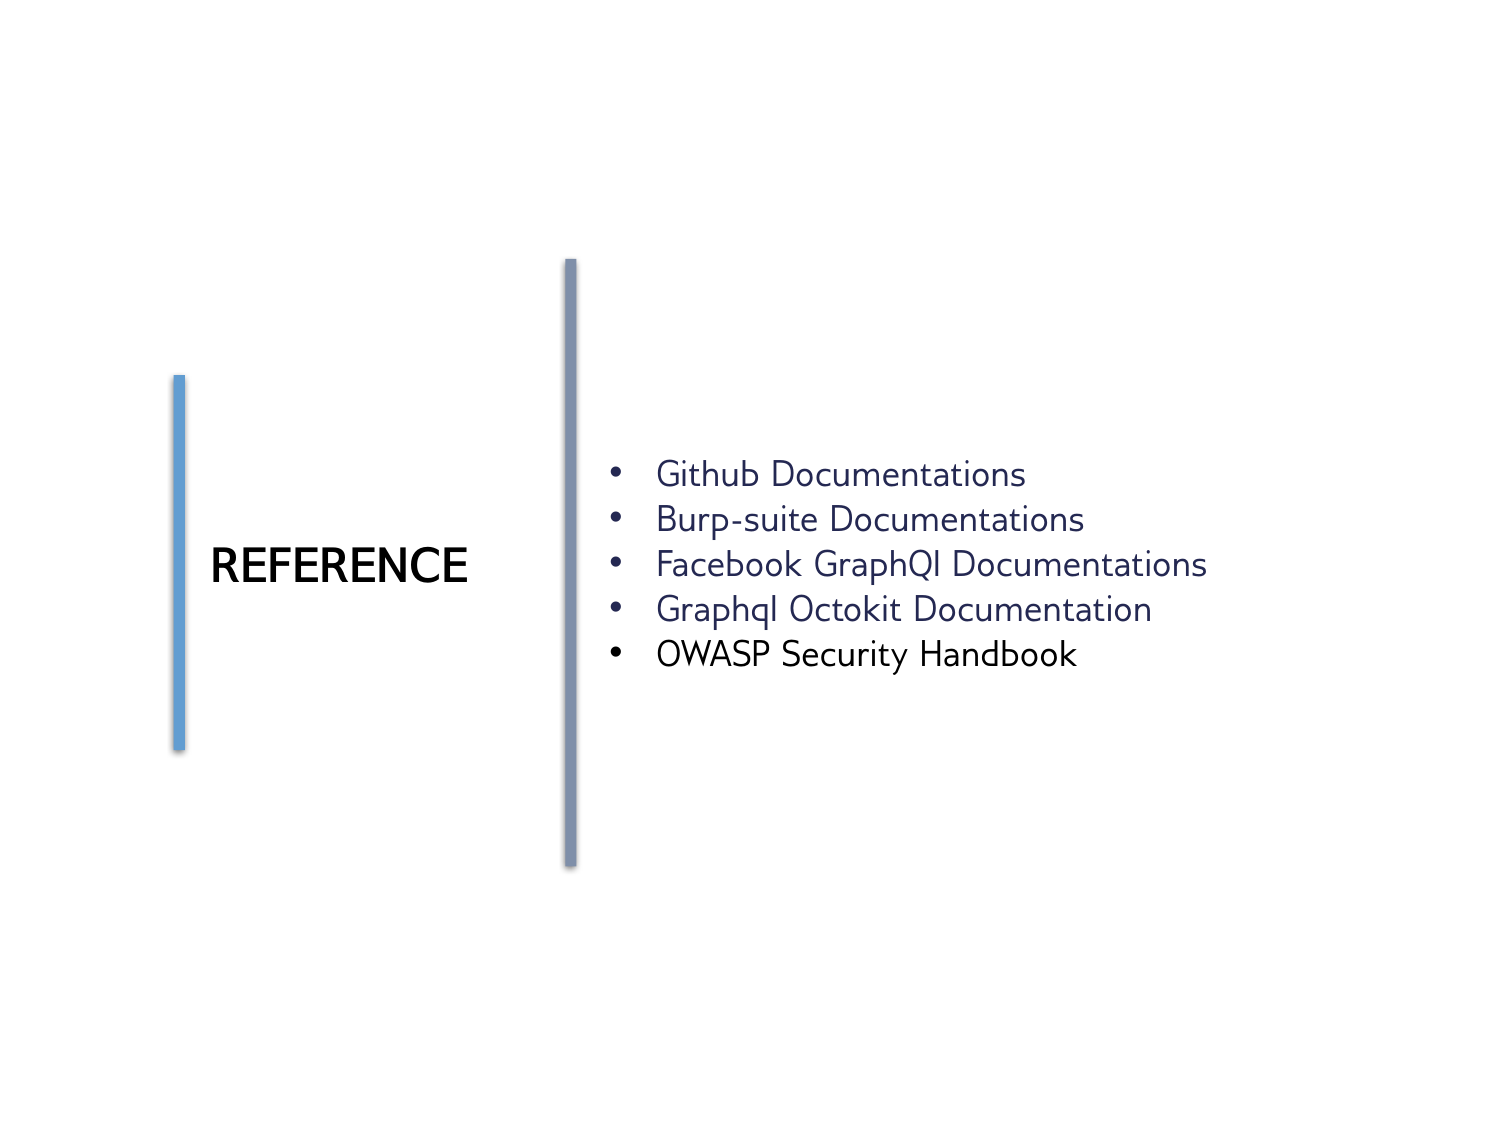

Reference
Github Documentations
Burp-suite Documentations
Facebook GraphQl Documentations
Graphql Octokit Documentation
OWASP Security Handbook

28